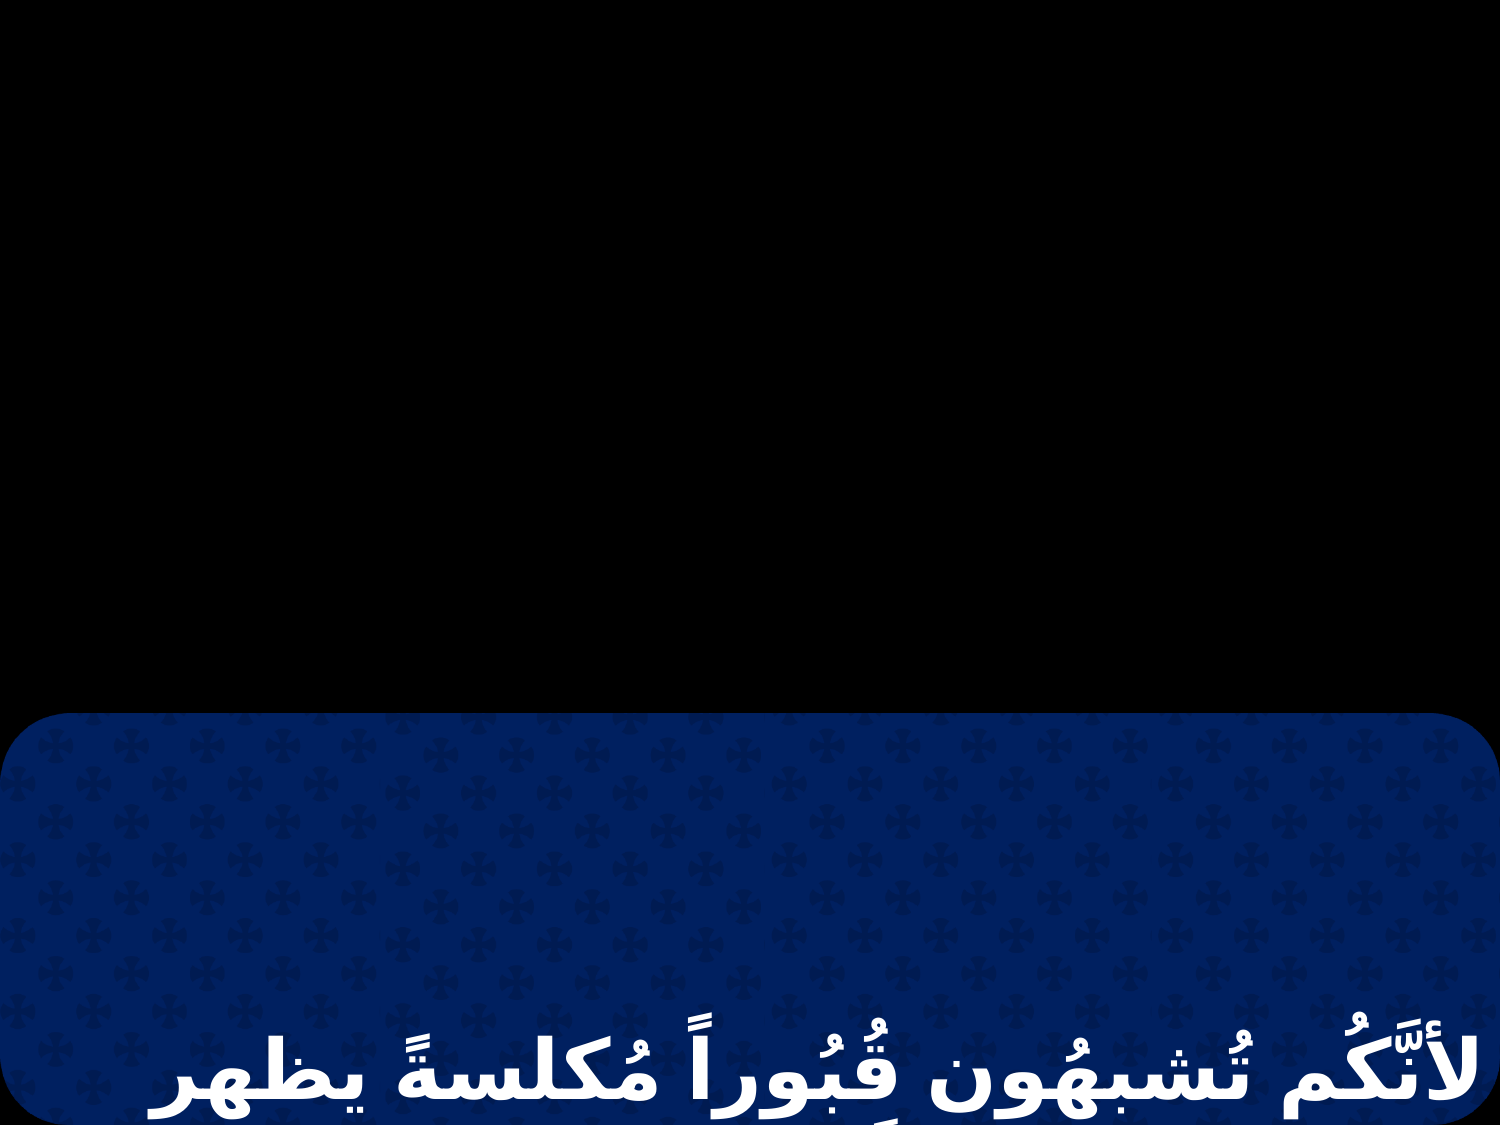

لأنَّكُم تُشبهُون قُبُوراً مُكلسةً يظهر خارجها جميلاً،